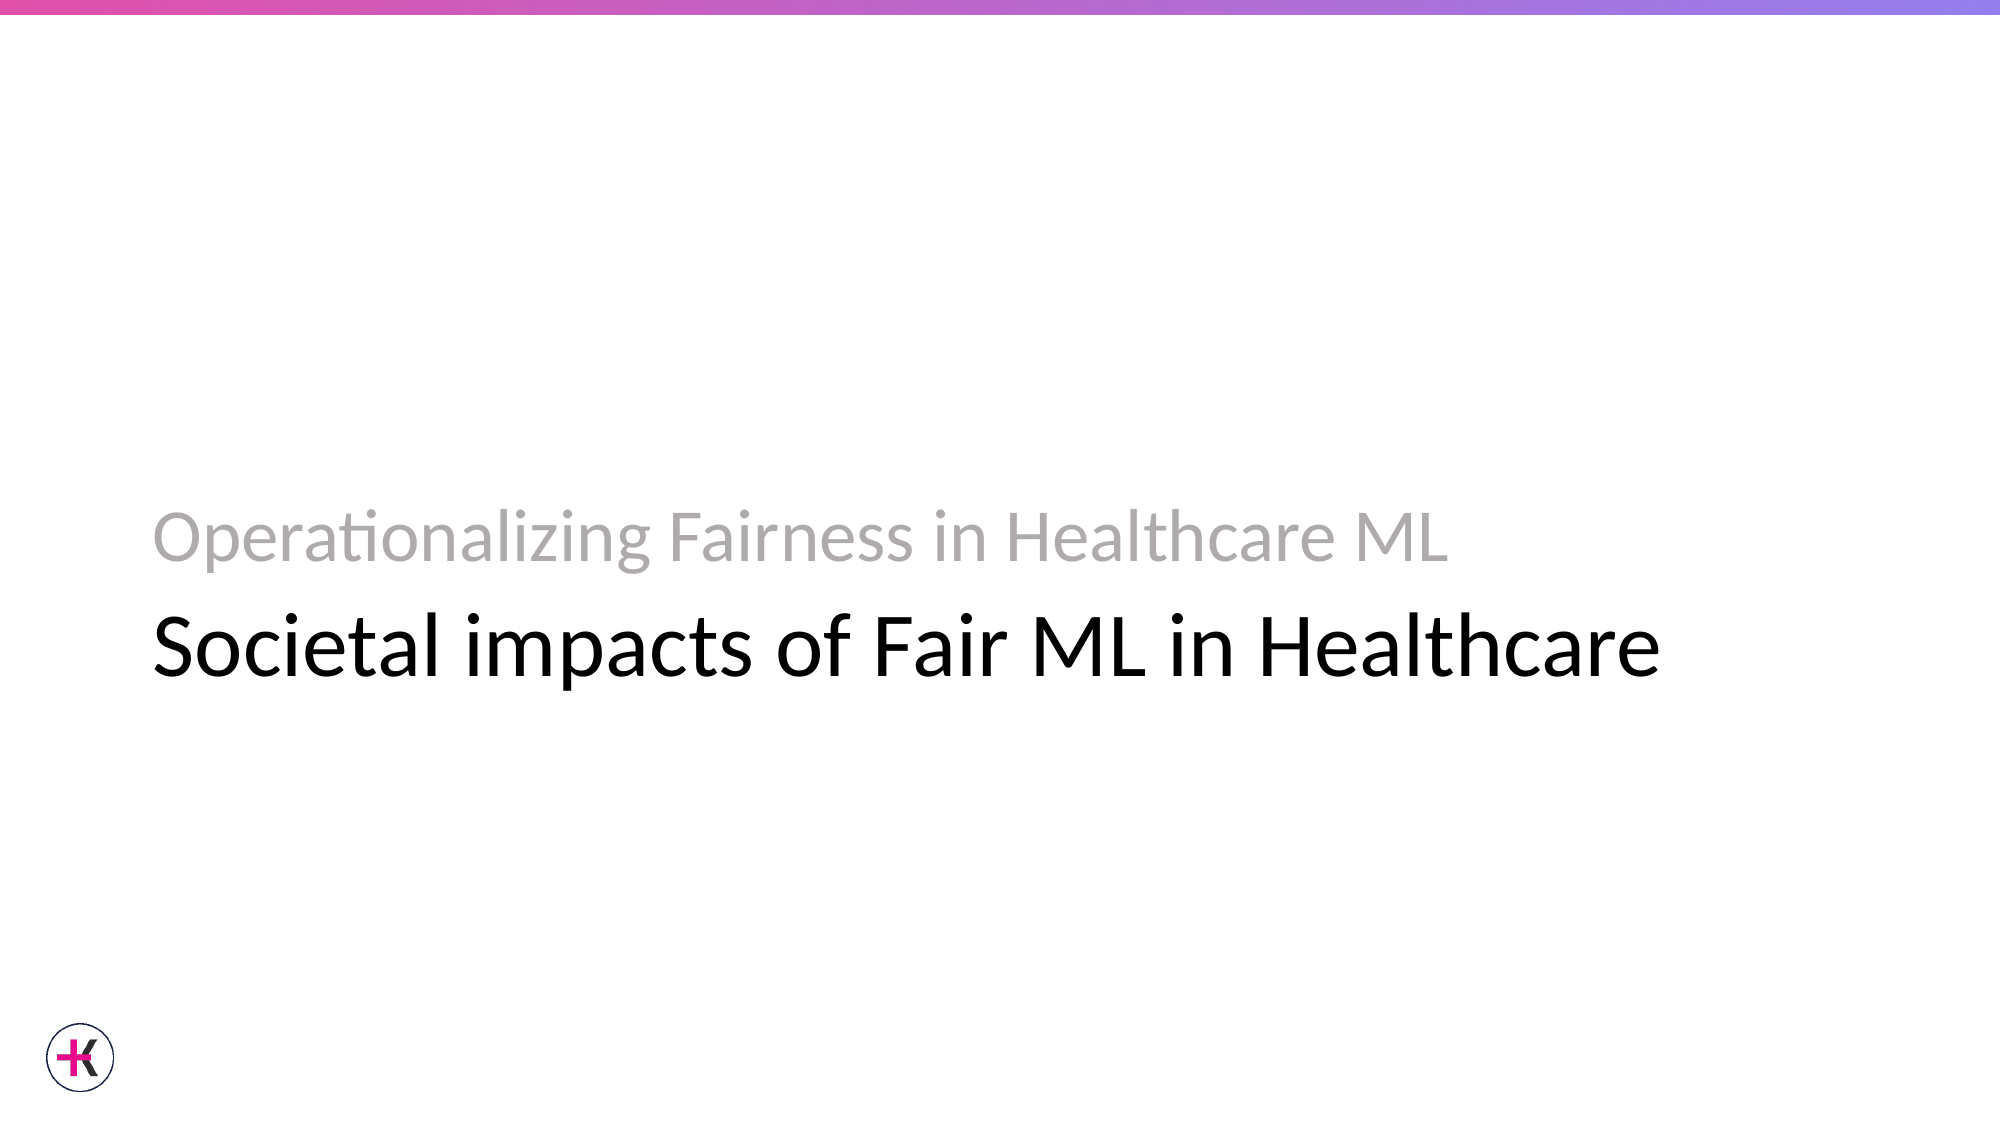

# Operationalizing Fairness in Healthcare ML
Societal impacts of Fair ML in Healthcare